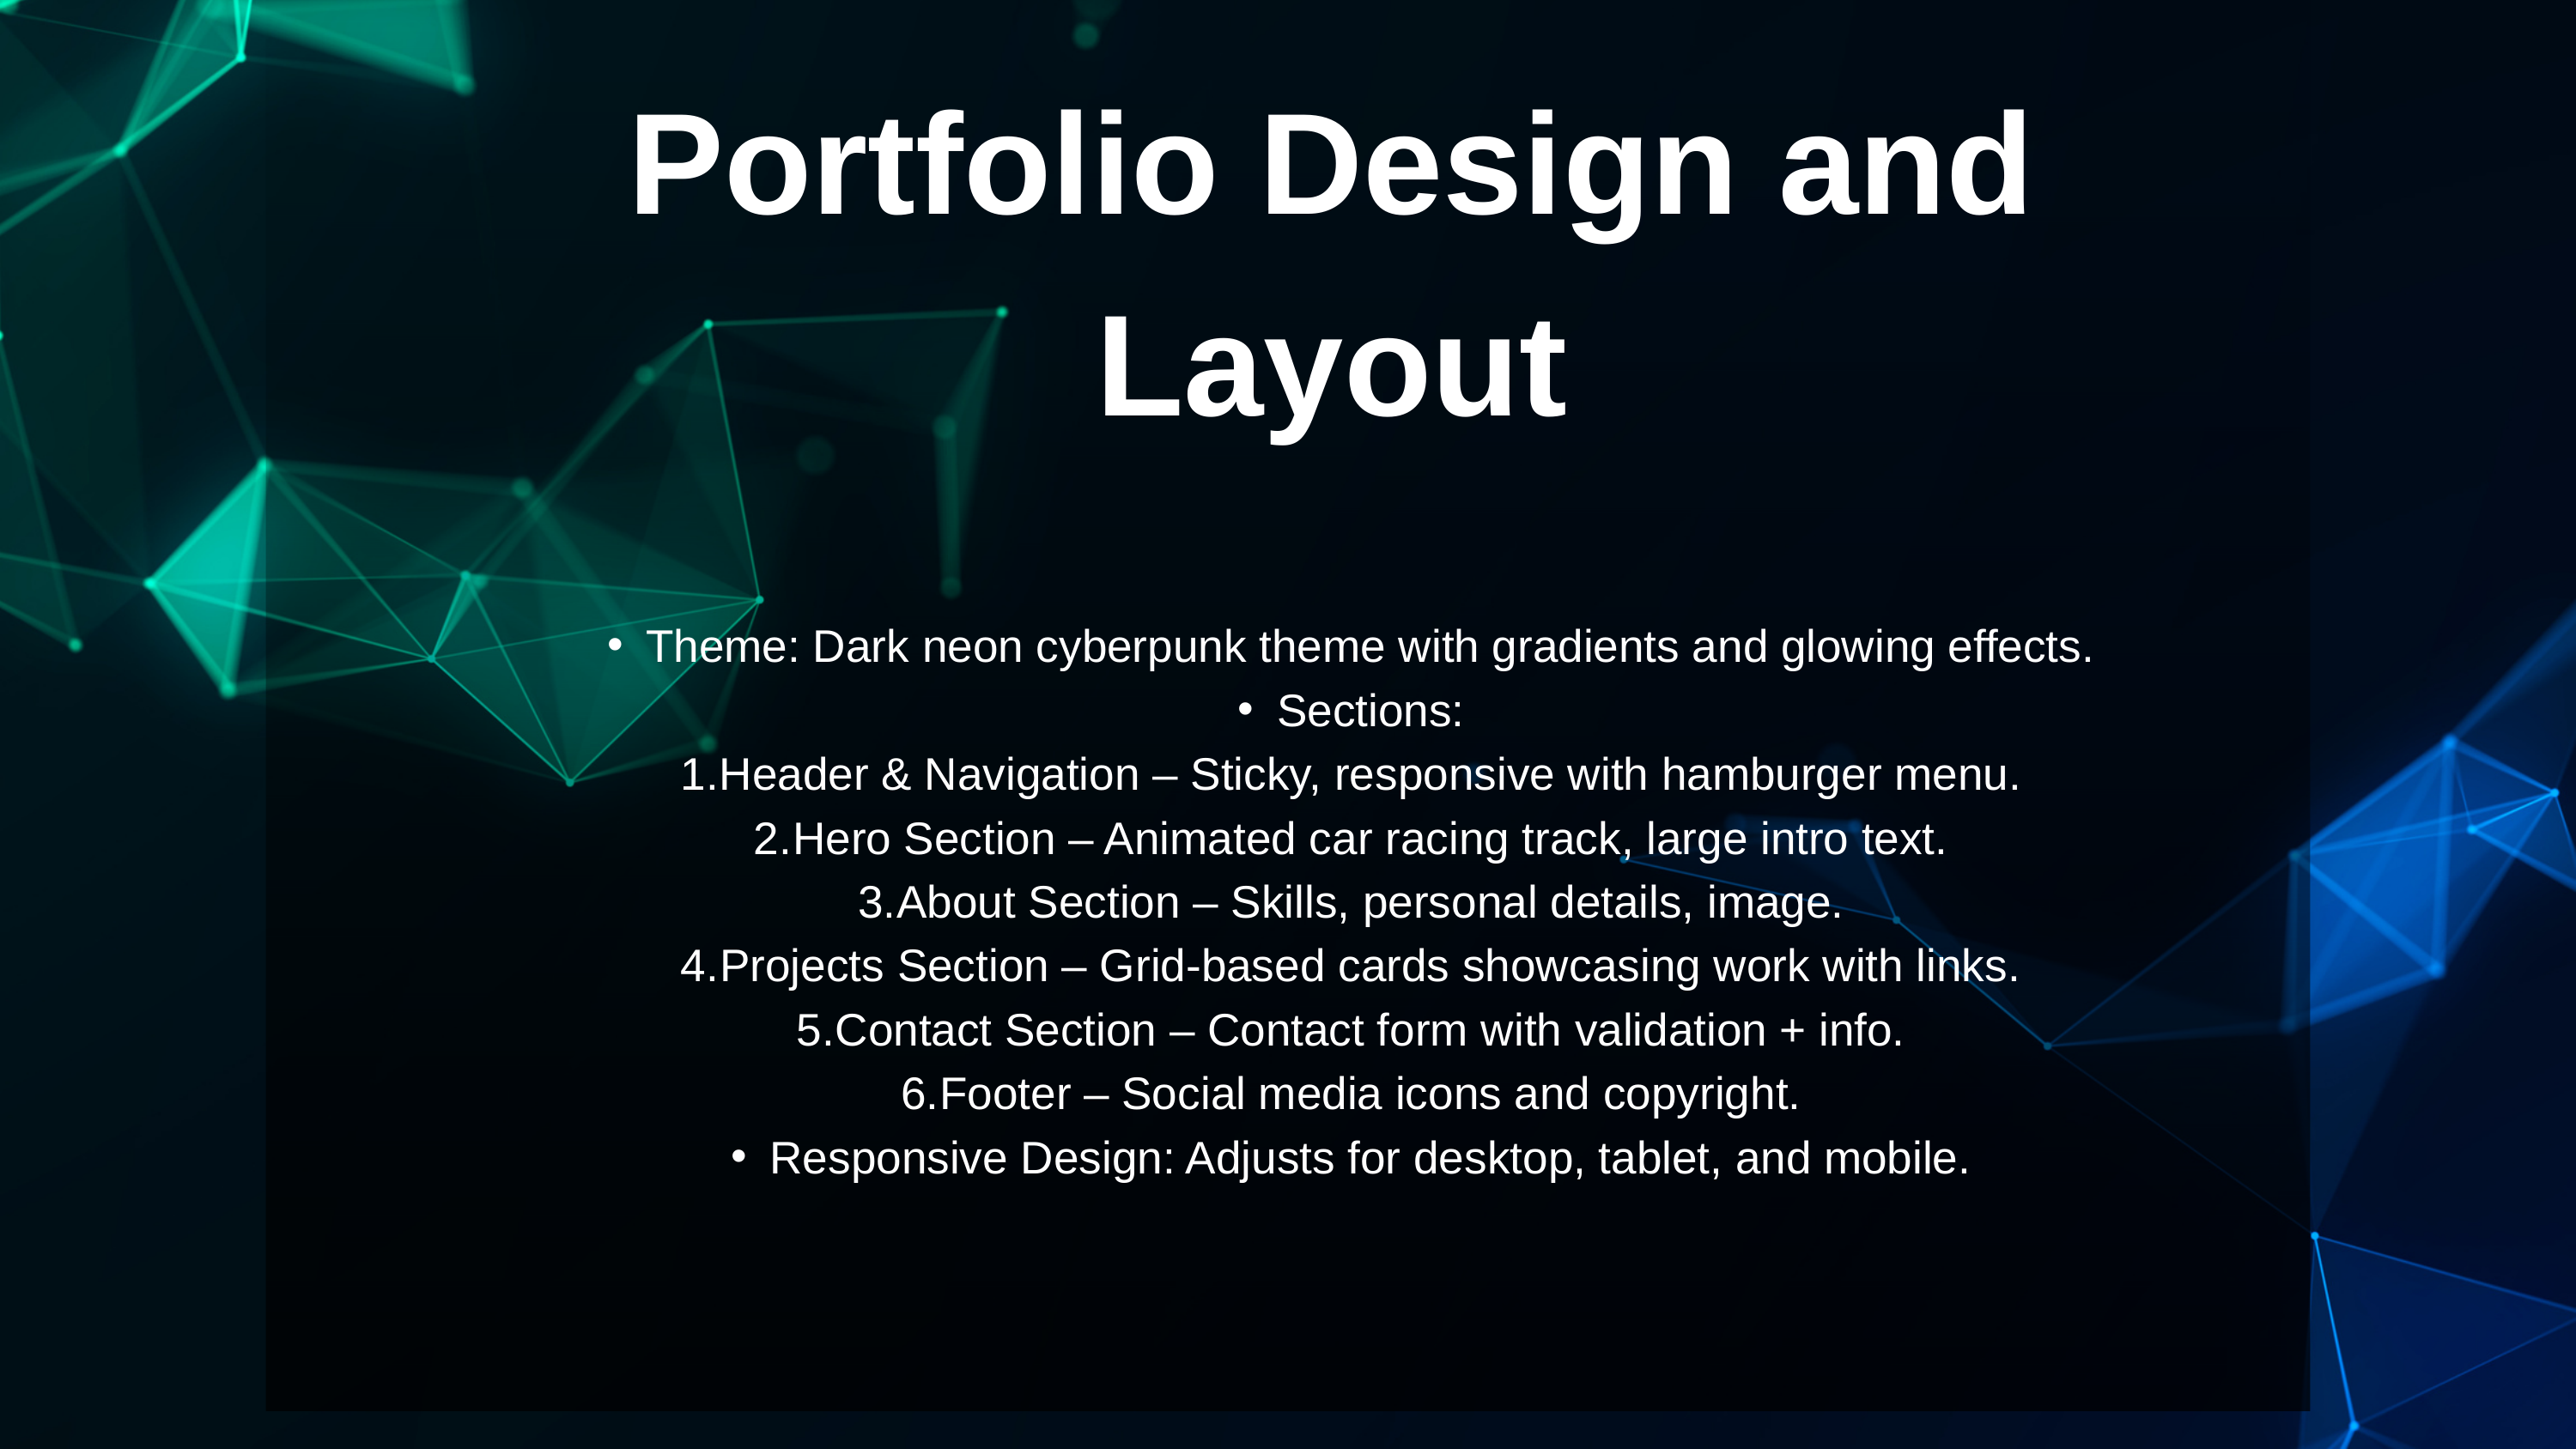

Portfolio Design and Layout
Theme: Dark neon cyberpunk theme with gradients and glowing effects.
Sections:
Header & Navigation – Sticky, responsive with hamburger menu.
Hero Section – Animated car racing track, large intro text.
About Section – Skills, personal details, image.
Projects Section – Grid-based cards showcasing work with links.
Contact Section – Contact form with validation + info.
Footer – Social media icons and copyright.
Responsive Design: Adjusts for desktop, tablet, and mobile.